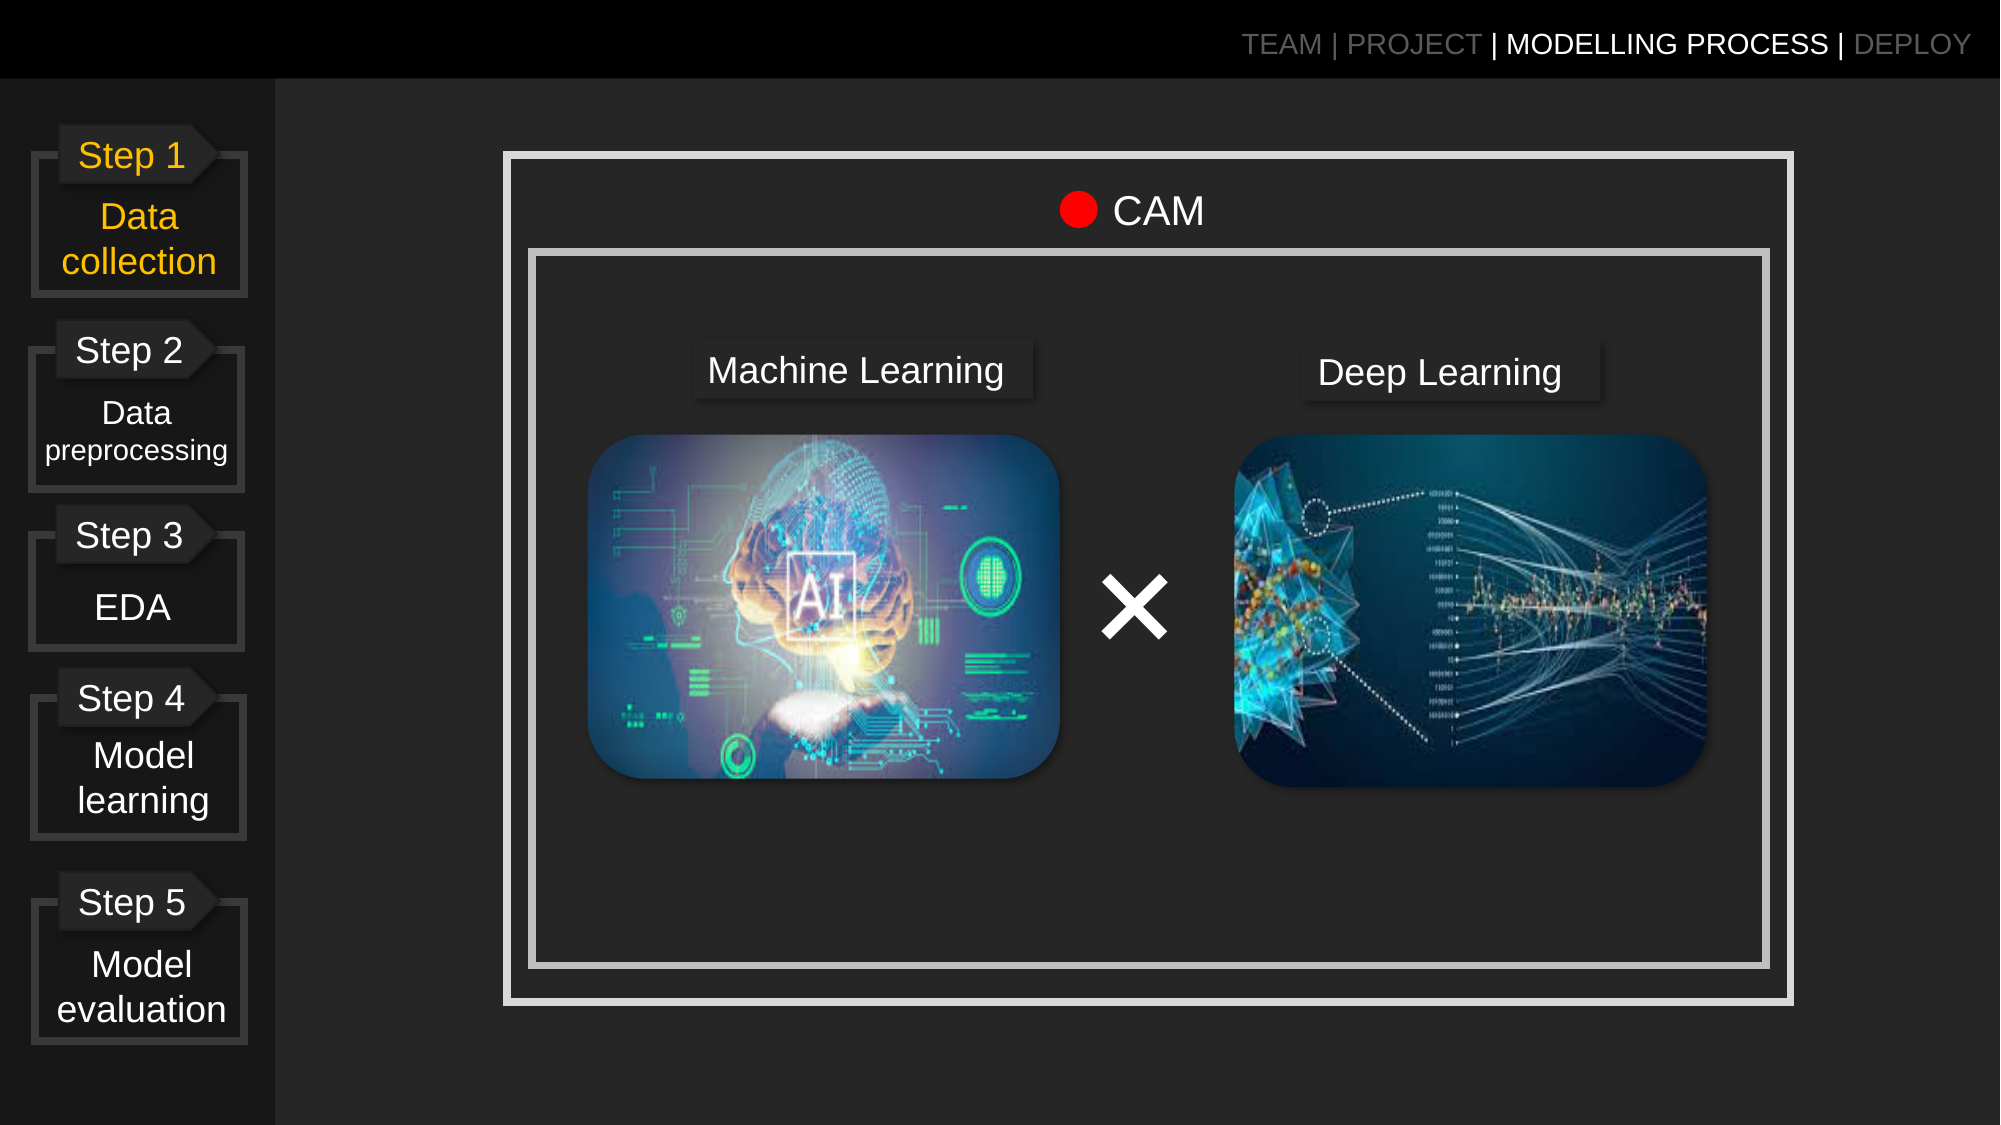

TEAM | PROJECT | MODELLING PROCESS | DEPLOY

Step 1

Data collection

CAM

Machine Learning
Deep Learning

Step 2

Data
preprocessing
+
Step 3

EDA
Step 4

Model
learning
Step 5

Model
evaluation